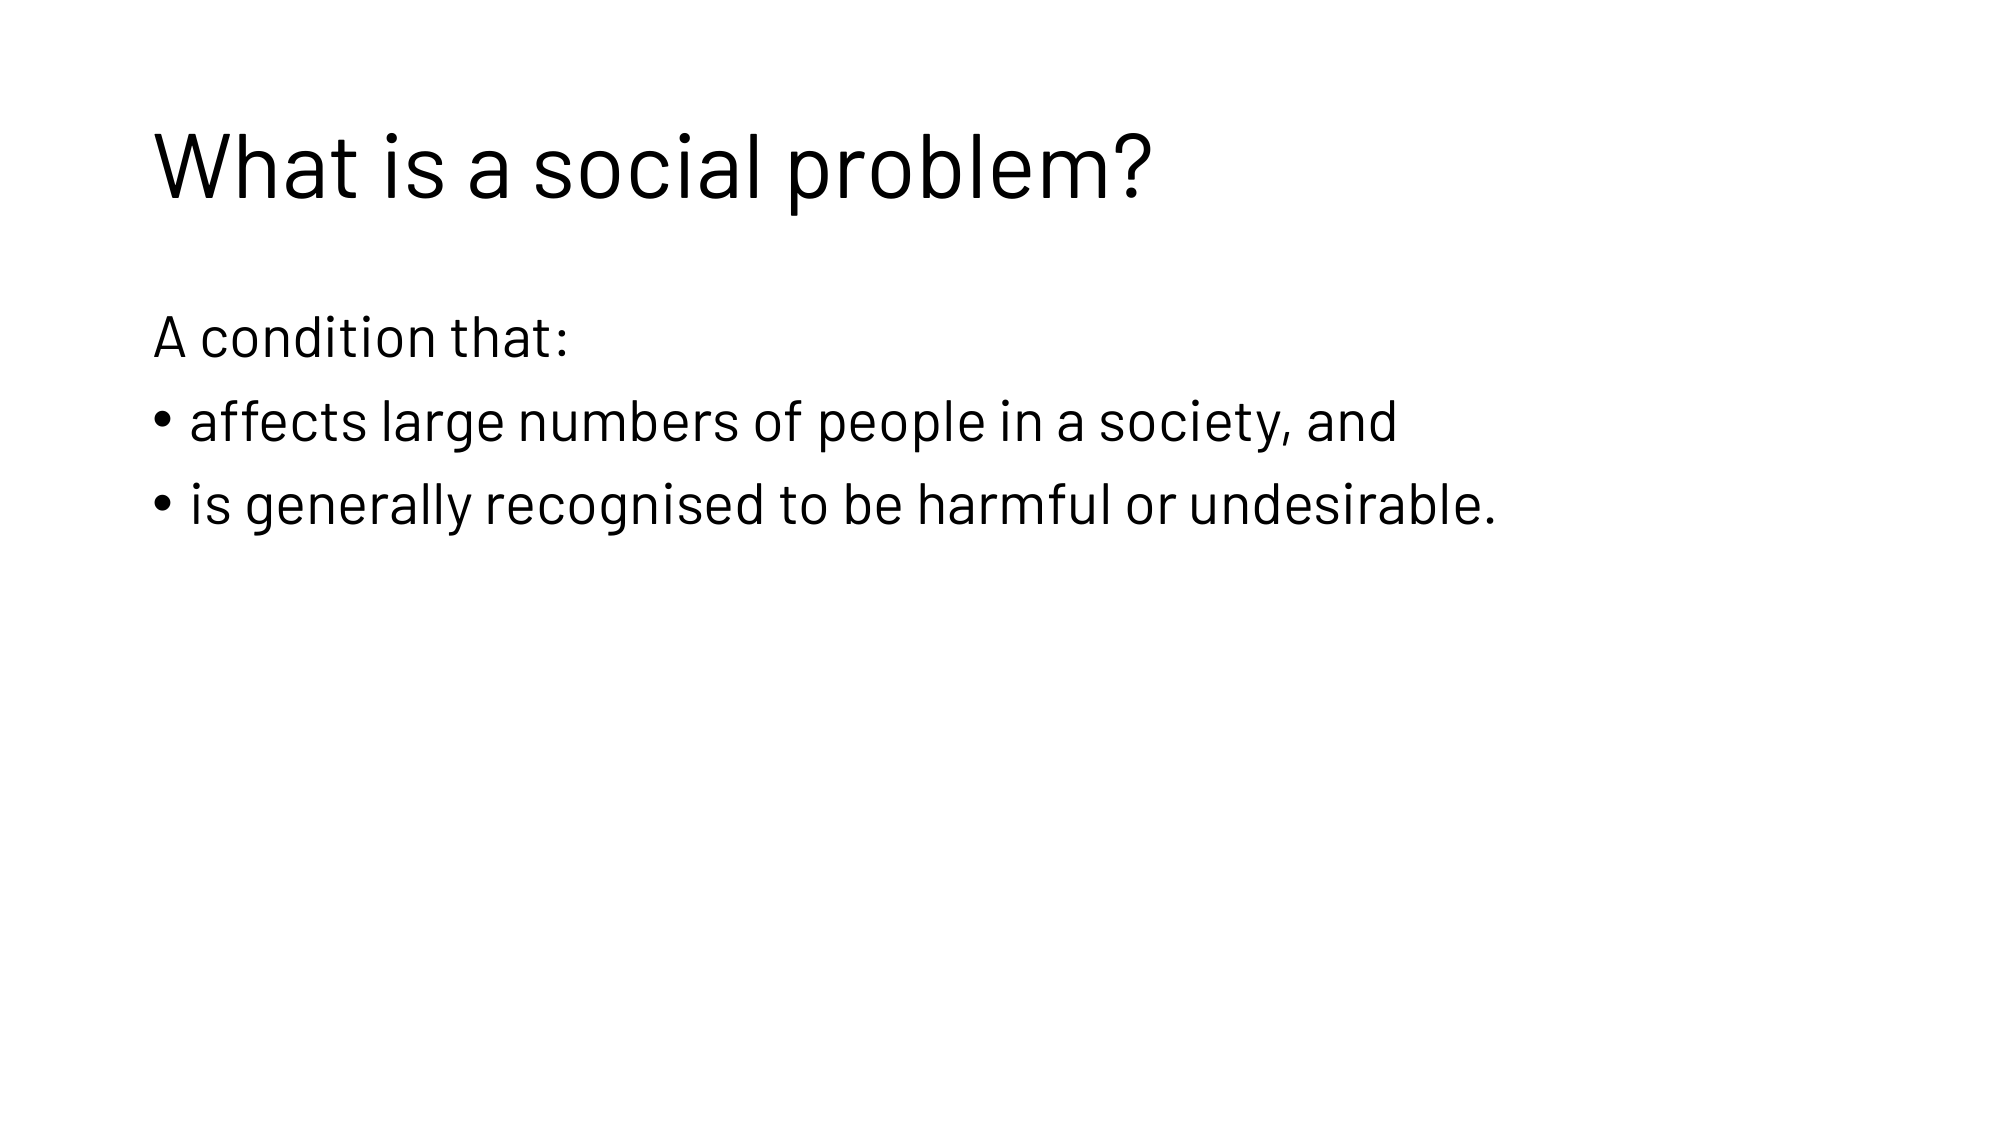

# What is a social problem?
A condition that:
affects large numbers of people in a society, and
is generally recognised to be harmful or undesirable.